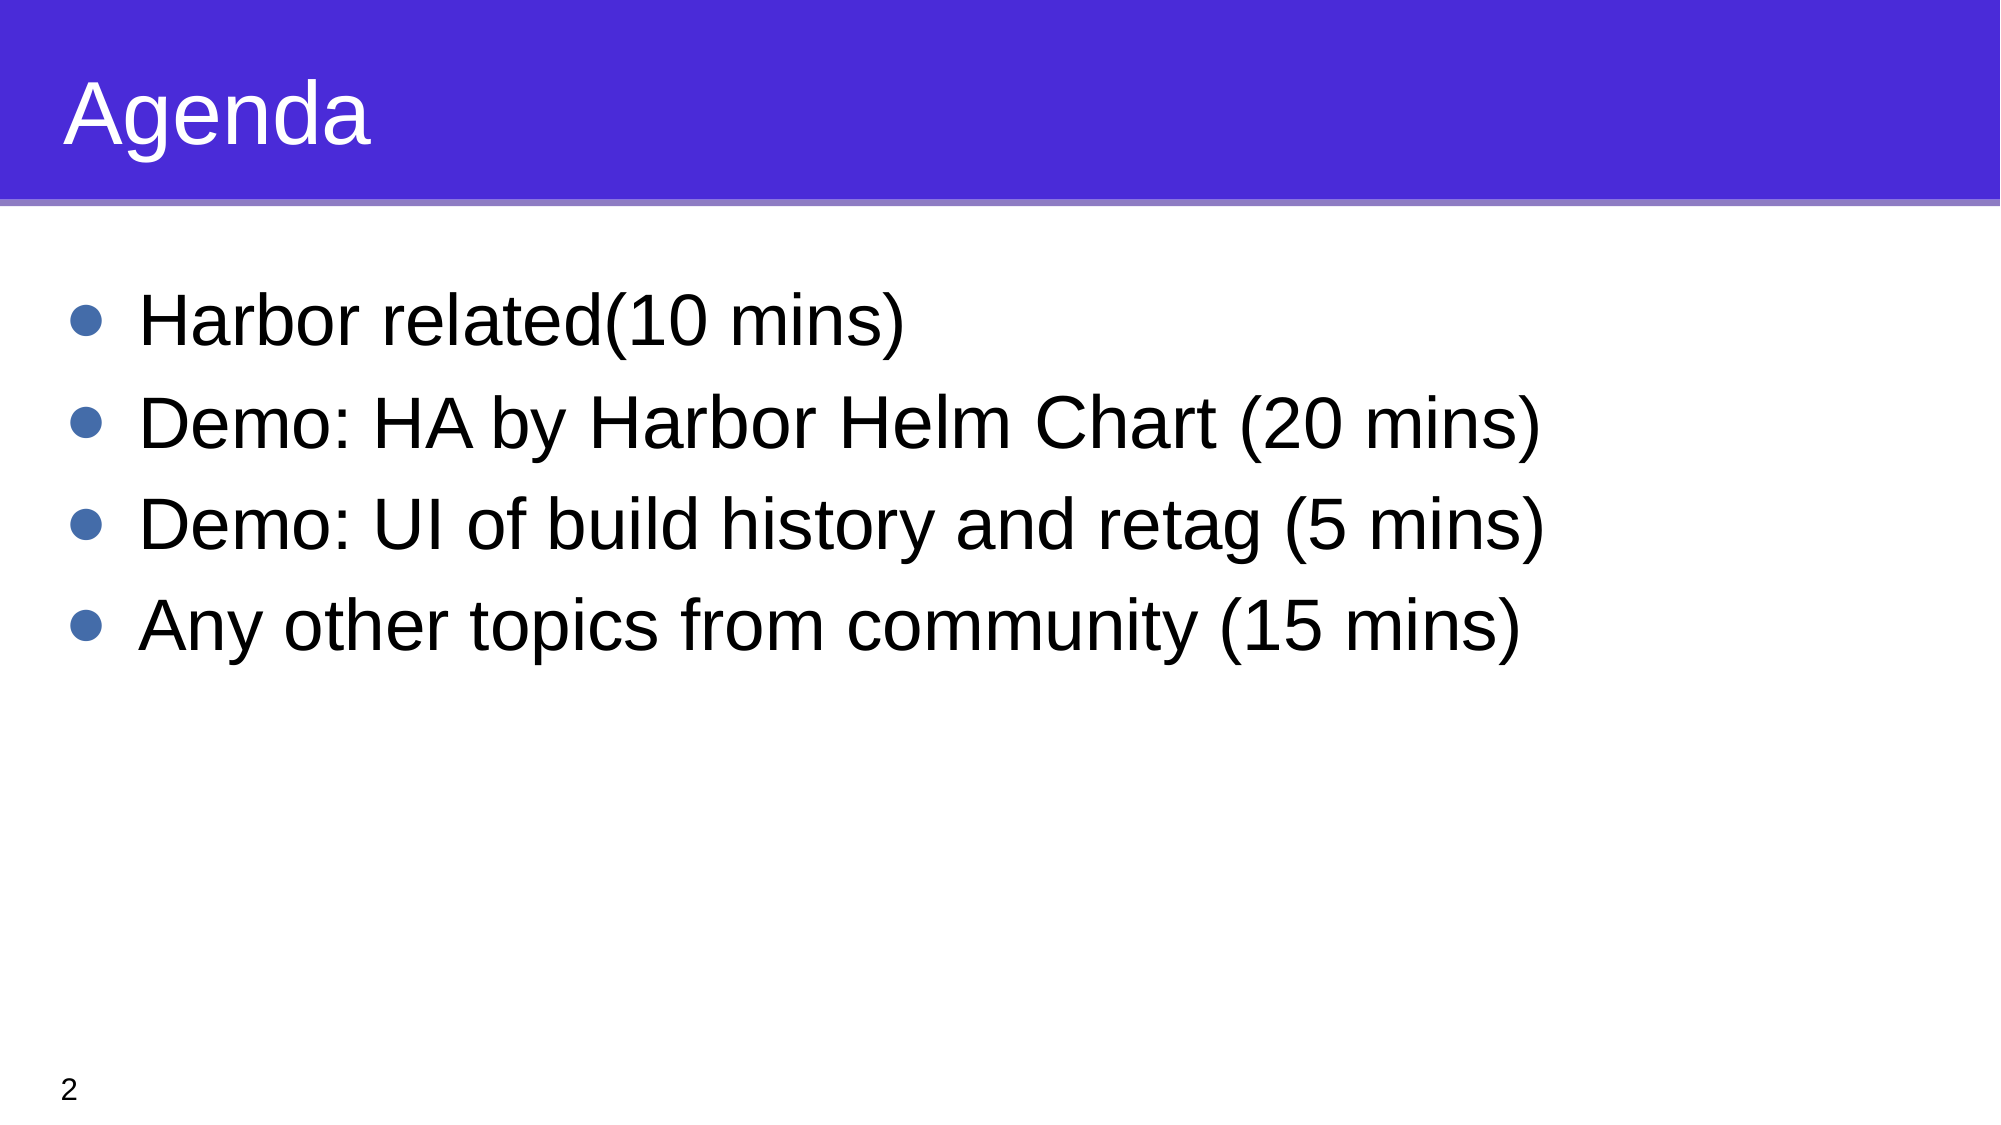

# Agenda
Harbor related(10 mins)
Demo: HA by Harbor Helm Chart (20 mins)
Demo: UI of build history and retag (5 mins)
Any other topics from community (15 mins)
2